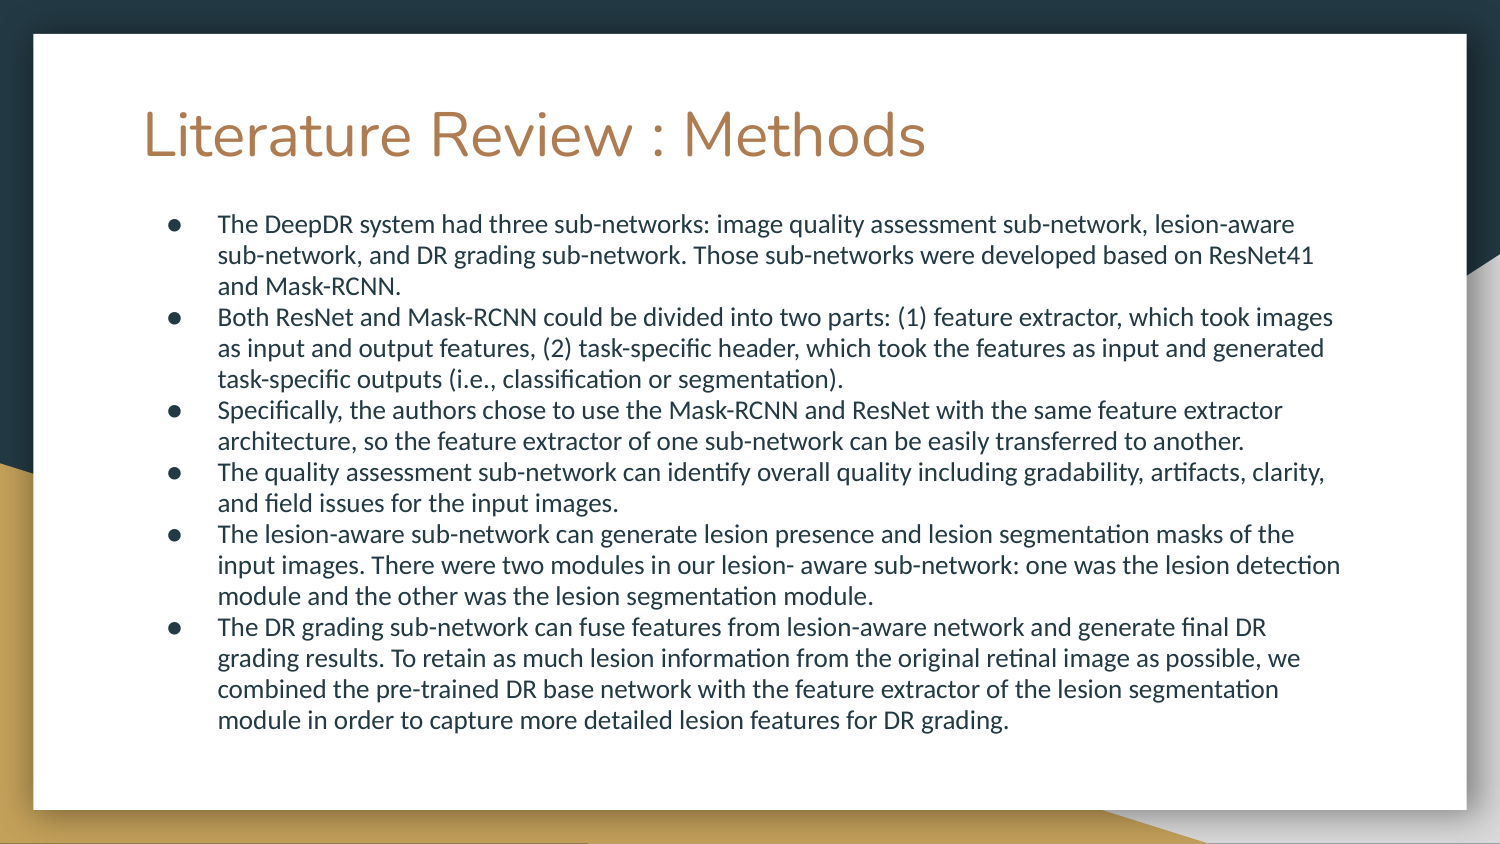

# Literature Review : Methods
The DeepDR system had three sub-networks: image quality assessment sub-network, lesion-aware sub-network, and DR grading sub-network. Those sub-networks were developed based on ResNet41 and Mask-RCNN.
Both ResNet and Mask-RCNN could be divided into two parts: (1) feature extractor, which took images as input and output features, (2) task-specific header, which took the features as input and generated task-specific outputs (i.e., classification or segmentation).
Specifically, the authors chose to use the Mask-RCNN and ResNet with the same feature extractor architecture, so the feature extractor of one sub-network can be easily transferred to another.
The quality assessment sub-network can identify overall quality including gradability, artifacts, clarity, and field issues for the input images.
The lesion-aware sub-network can generate lesion presence and lesion segmentation masks of the input images. There were two modules in our lesion- aware sub-network: one was the lesion detection module and the other was the lesion segmentation module.
The DR grading sub-network can fuse features from lesion-aware network and generate final DR grading results. To retain as much lesion information from the original retinal image as possible, we combined the pre-trained DR base network with the feature extractor of the lesion segmentation module in order to capture more detailed lesion features for DR grading.